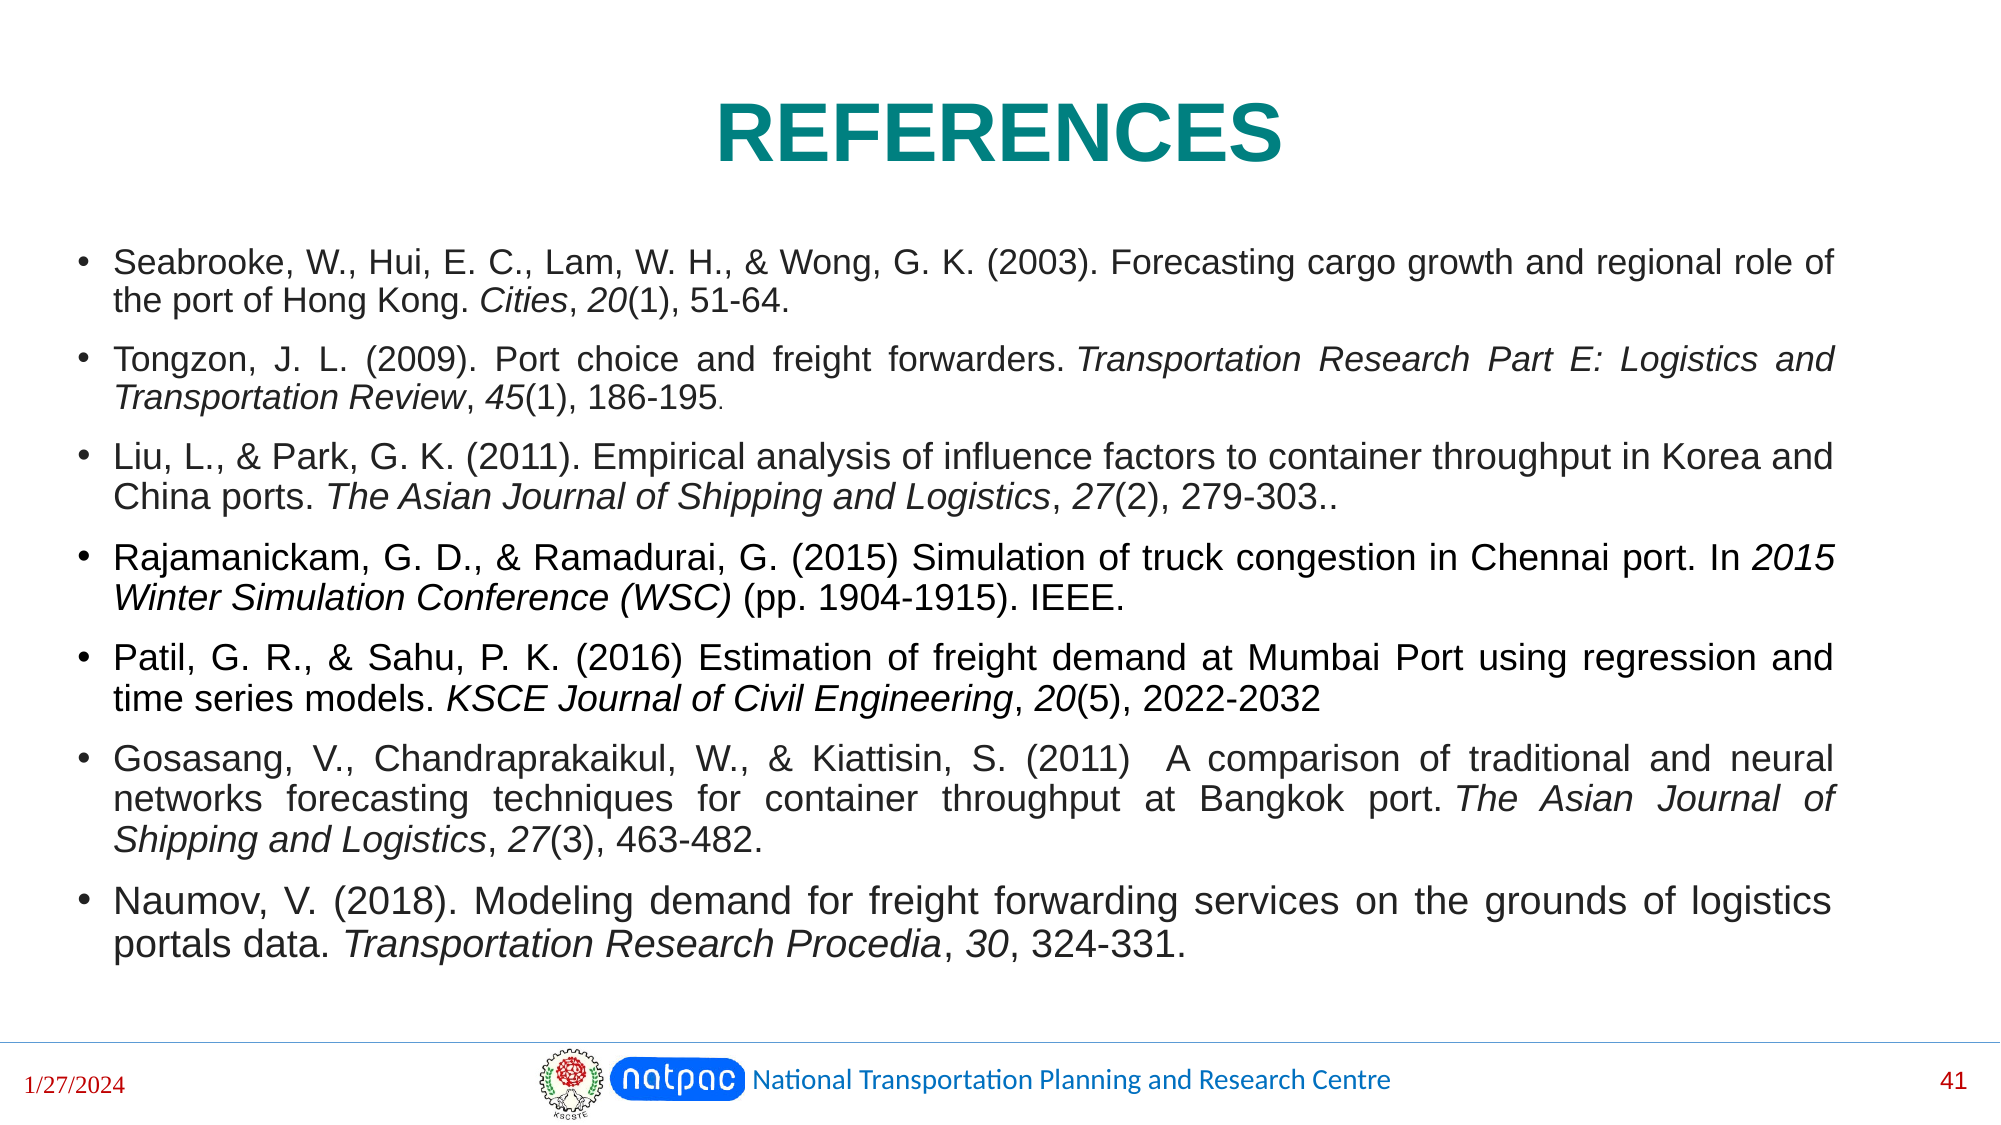

# REFERENCES

Seabrooke, W., Hui, E. C., Lam, W. H., & Wong, G. K. (2003). Forecasting cargo growth and regional role of the port of Hong Kong. Cities, 20(1), 51-64.
Tongzon, J. L. (2009). Port choice and freight forwarders. Transportation Research Part E: Logistics and Transportation Review, 45(1), 186-195.
Liu, L., & Park, G. K. (2011). Empirical analysis of influence factors to container throughput in Korea and China ports. The Asian Journal of Shipping and Logistics, 27(2), 279-303..
Rajamanickam, G. D., & Ramadurai, G. (2015) Simulation of truck congestion in Chennai port. In 2015 Winter Simulation Conference (WSC) (pp. 1904-1915). IEEE.
Patil, G. R., & Sahu, P. K. (2016) Estimation of freight demand at Mumbai Port using regression and time series models. KSCE Journal of Civil Engineering, 20(5), 2022-2032
Gosasang, V., Chandraprakaikul, W., & Kiattisin, S. (2011)  A comparison of traditional and neural networks forecasting techniques for container throughput at Bangkok port. The Asian Journal of Shipping and Logistics, 27(3), 463-482.
Naumov, V. (2018). Modeling demand for freight forwarding services on the grounds of logistics portals data. Transportation Research Procedia, 30, 324-331.

National Transportation Planning and Research Centre